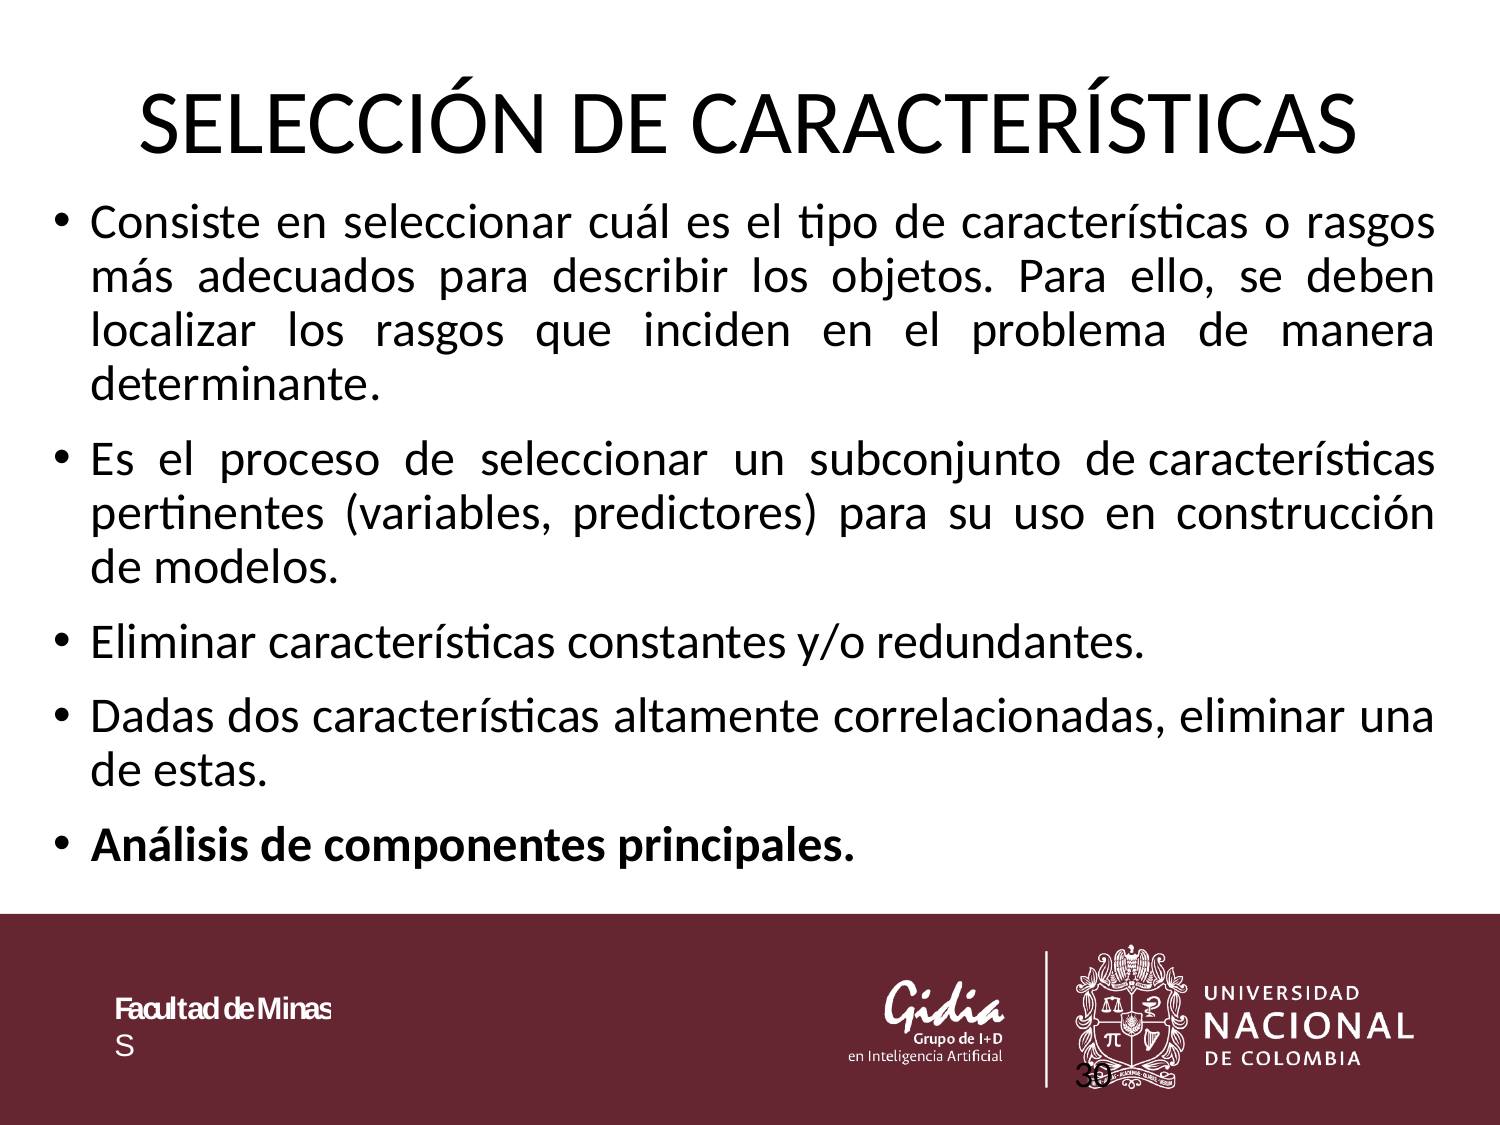

# SELECCIÓN DE CARACTERÍSTICAS
Consiste en seleccionar cuál es el tipo de características o rasgos más adecuados para describir los objetos. Para ello, se deben localizar los rasgos que inciden en el problema de manera determinante.
Es el proceso de seleccionar un subconjunto de características pertinentes (variables, predictores) para su uso en construcción de modelos.
Eliminar características constantes y/o redundantes.
Dadas dos características altamente correlacionadas, eliminar una de estas.
Análisis de componentes principales.

30